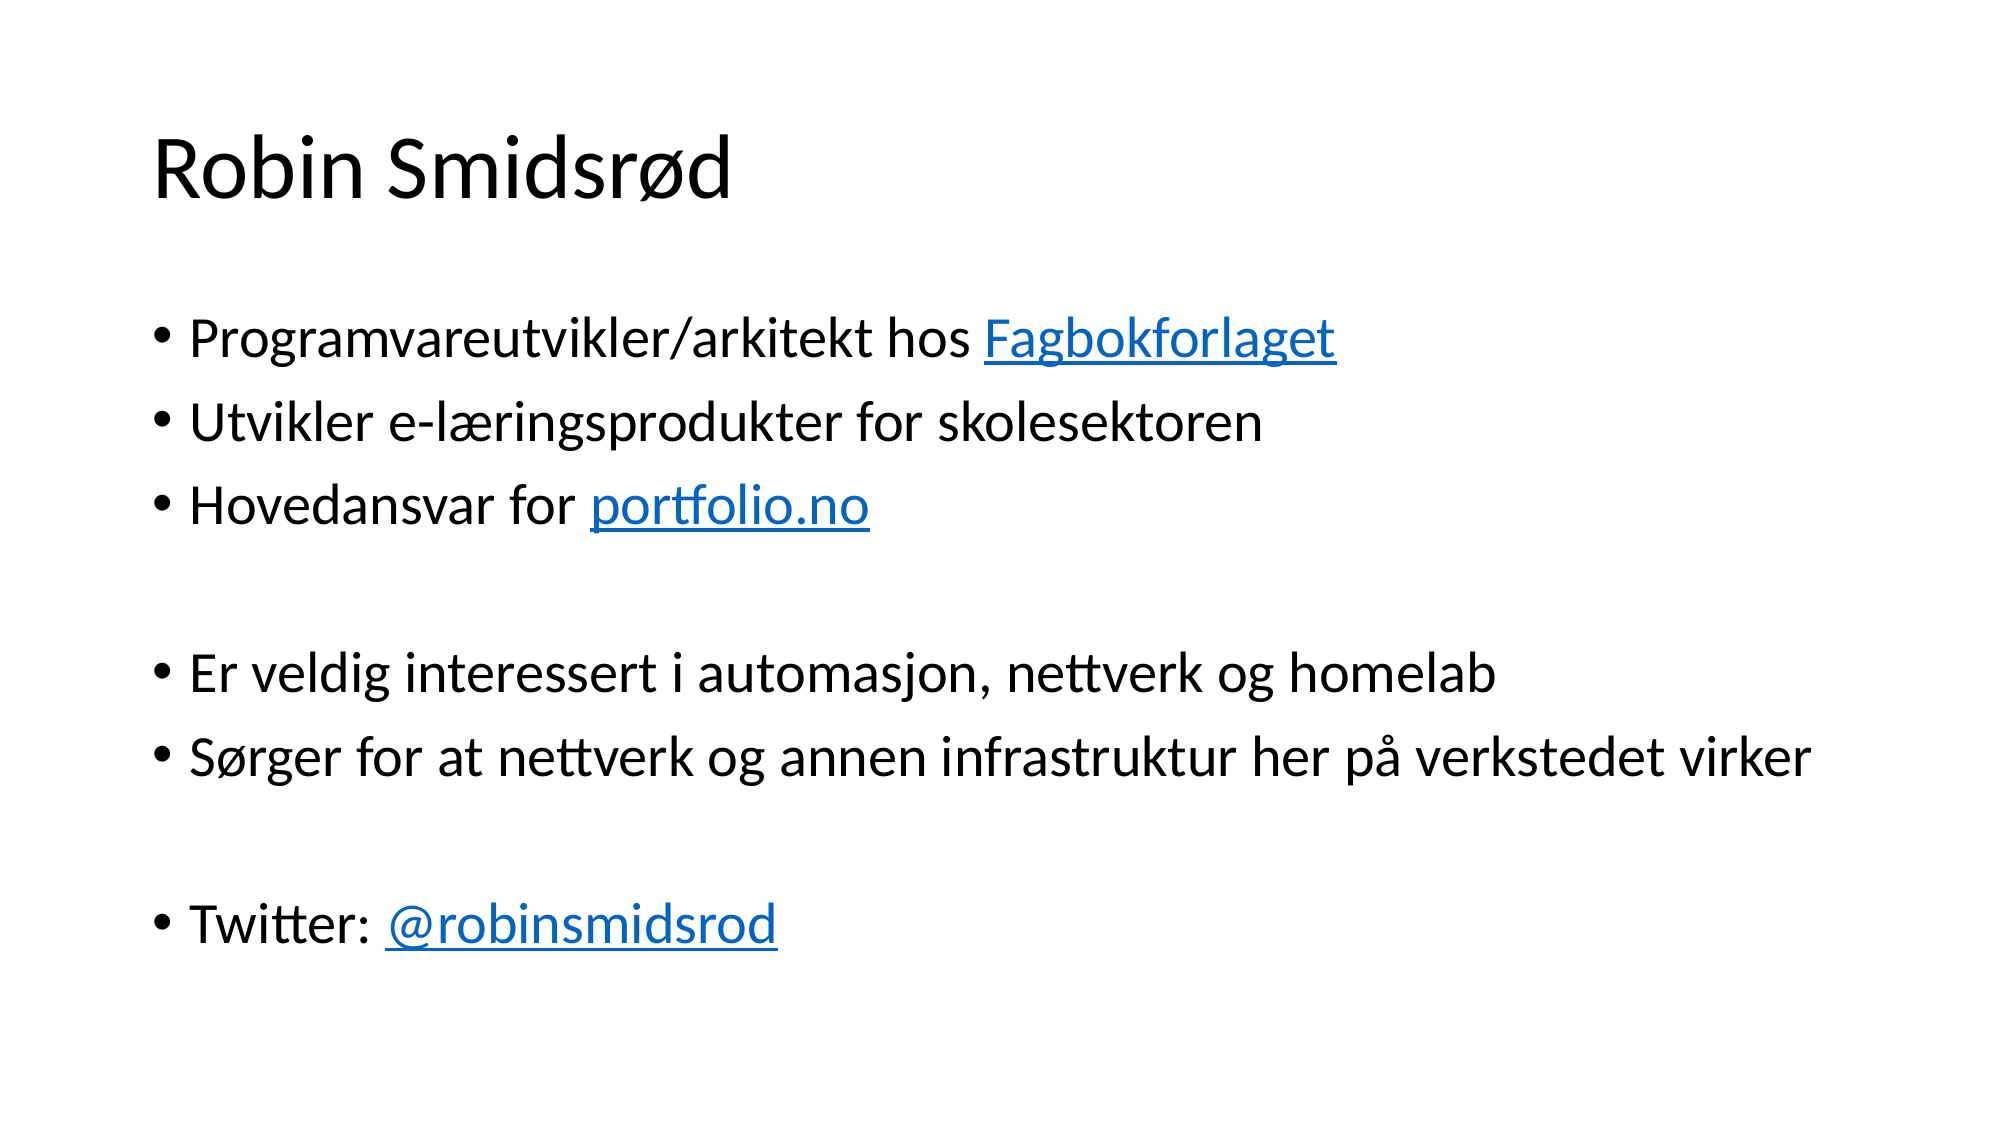

# Robin Smidsrød
Programvareutvikler/arkitekt hos Fagbokforlaget
Utvikler e-læringsprodukter for skolesektoren
Hovedansvar for portfolio.no

Er veldig interessert i automasjon, nettverk og homelab
Sørger for at nettverk og annen infrastruktur her på verkstedet virker

Twitter: @robinsmidsrod